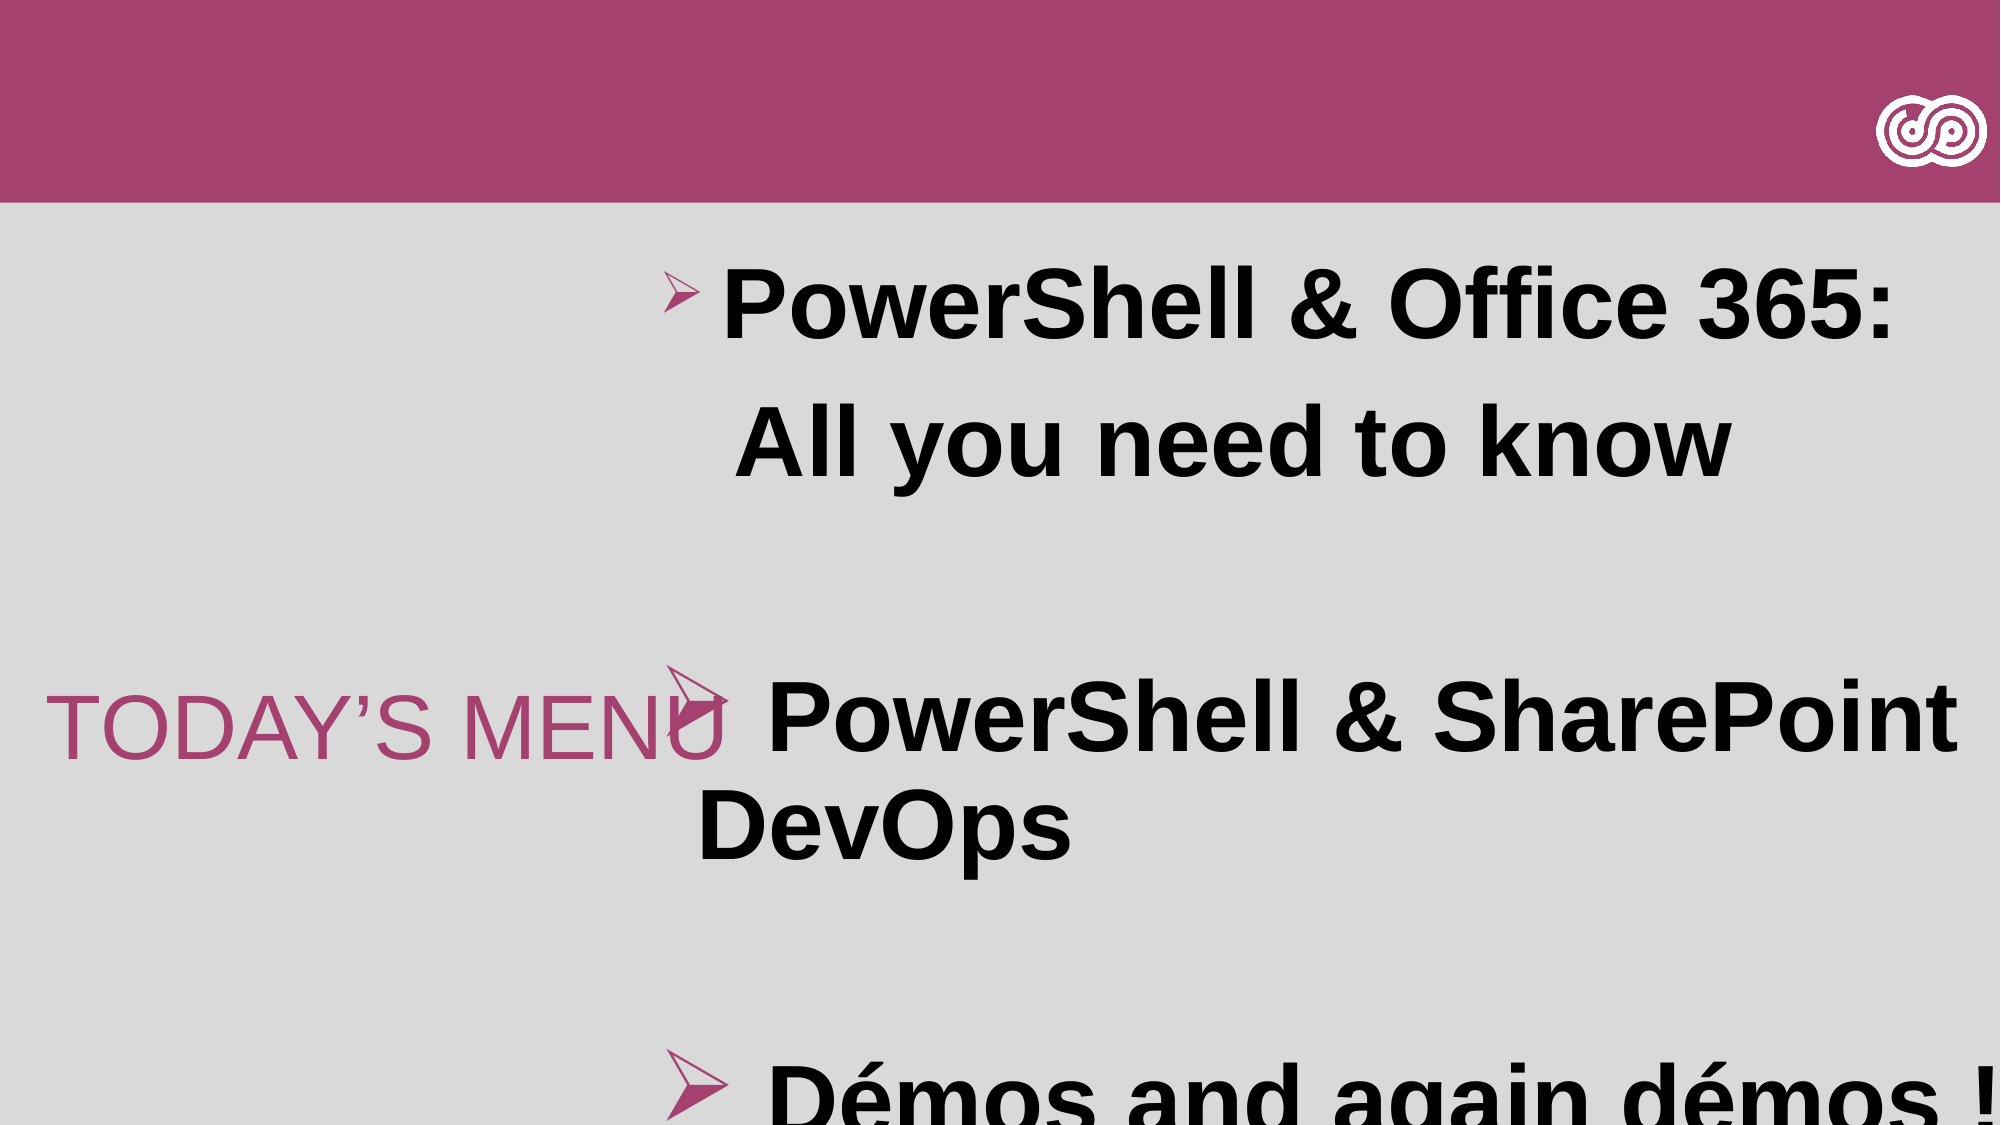

PowerShell & Office 365:
All you need to know

 PowerShell & SharePoint DevOps

 Démos and again démos !

# Today’s Menu